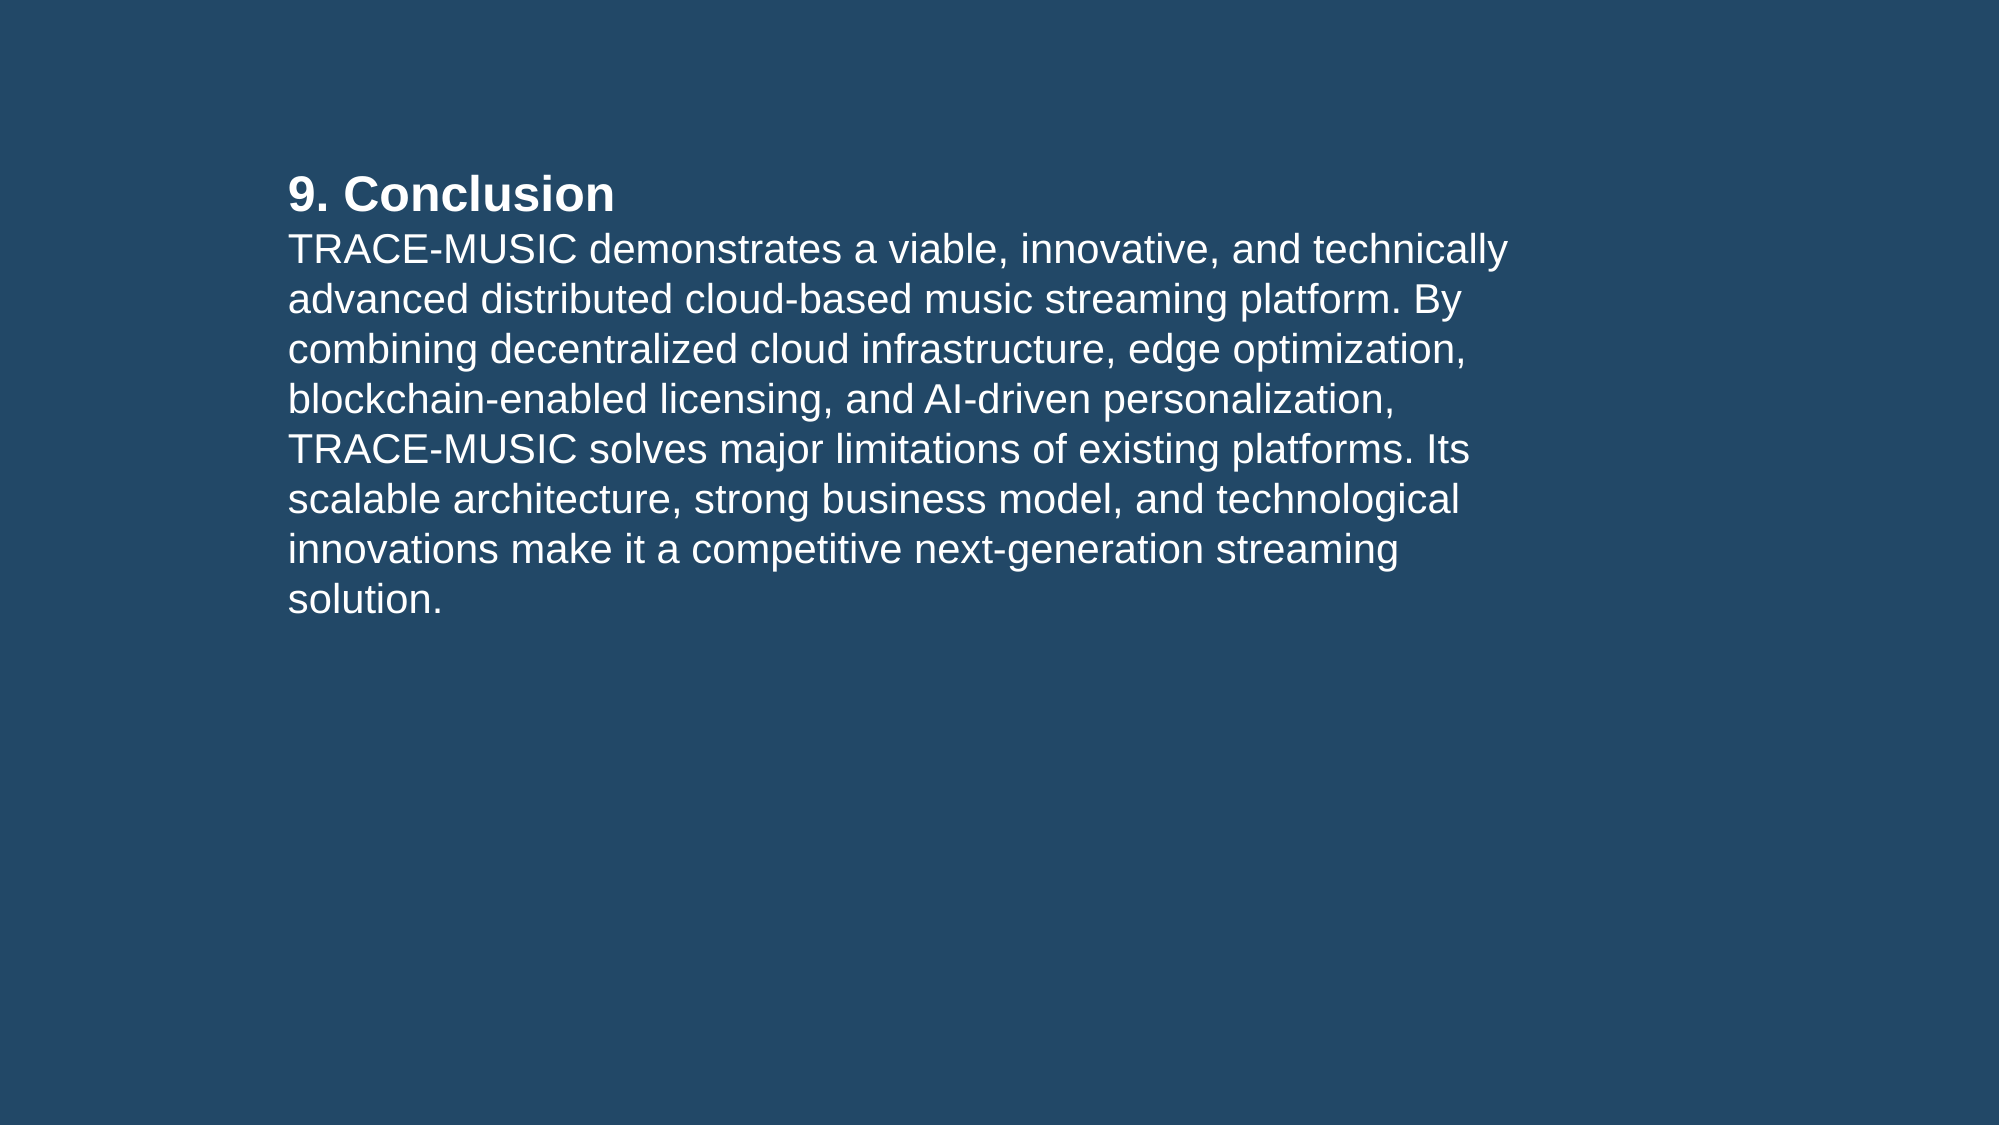

9. Conclusion
TRACE-MUSIC demonstrates a viable, innovative, and technically advanced distributed cloud-based music streaming platform. By combining decentralized cloud infrastructure, edge optimization, blockchain-enabled licensing, and AI-driven personalization, TRACE-MUSIC solves major limitations of existing platforms. Its scalable architecture, strong business model, and technological innovations make it a competitive next-generation streaming solution.